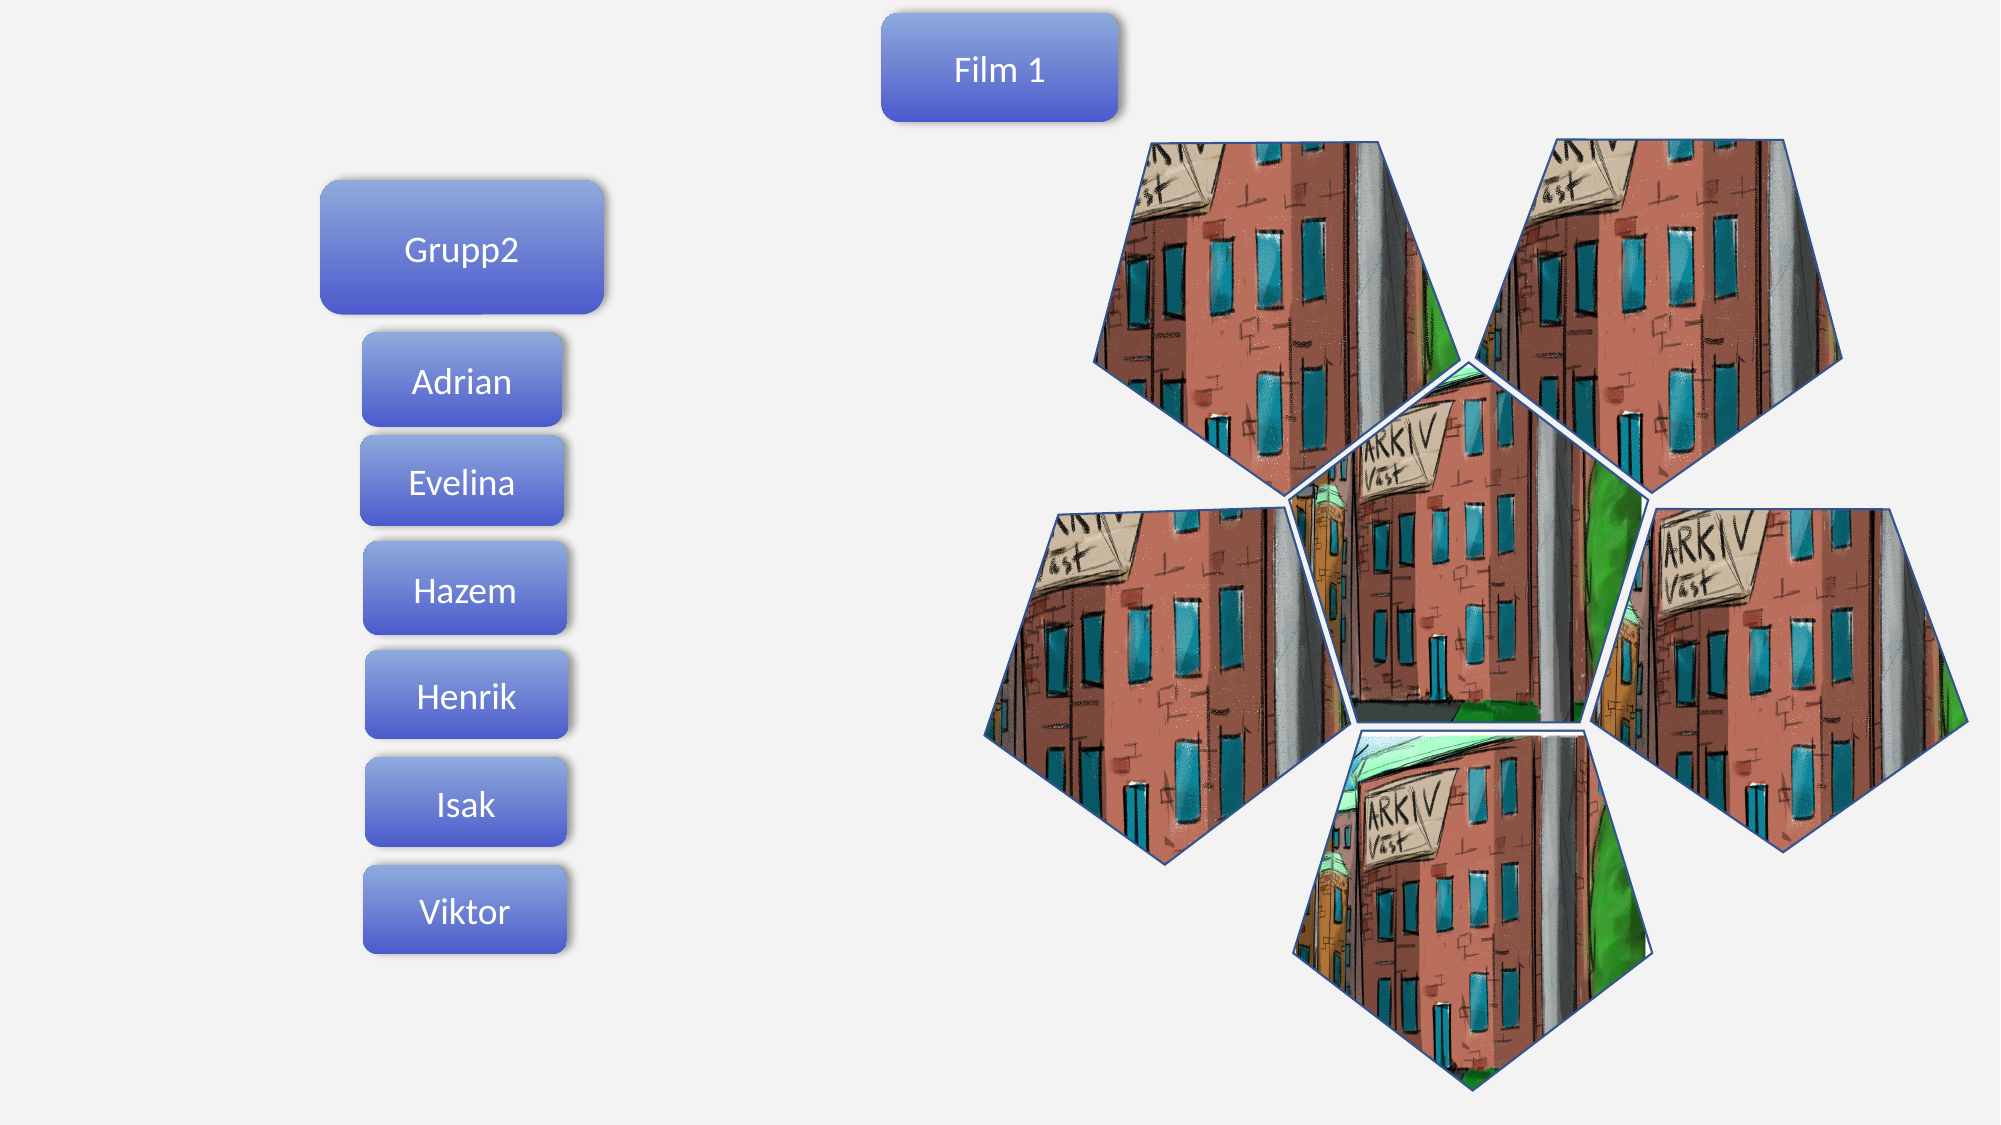

Film 1

Grupp2

Adrian

Evelina

Hazem

Henrik

Isak

Viktor